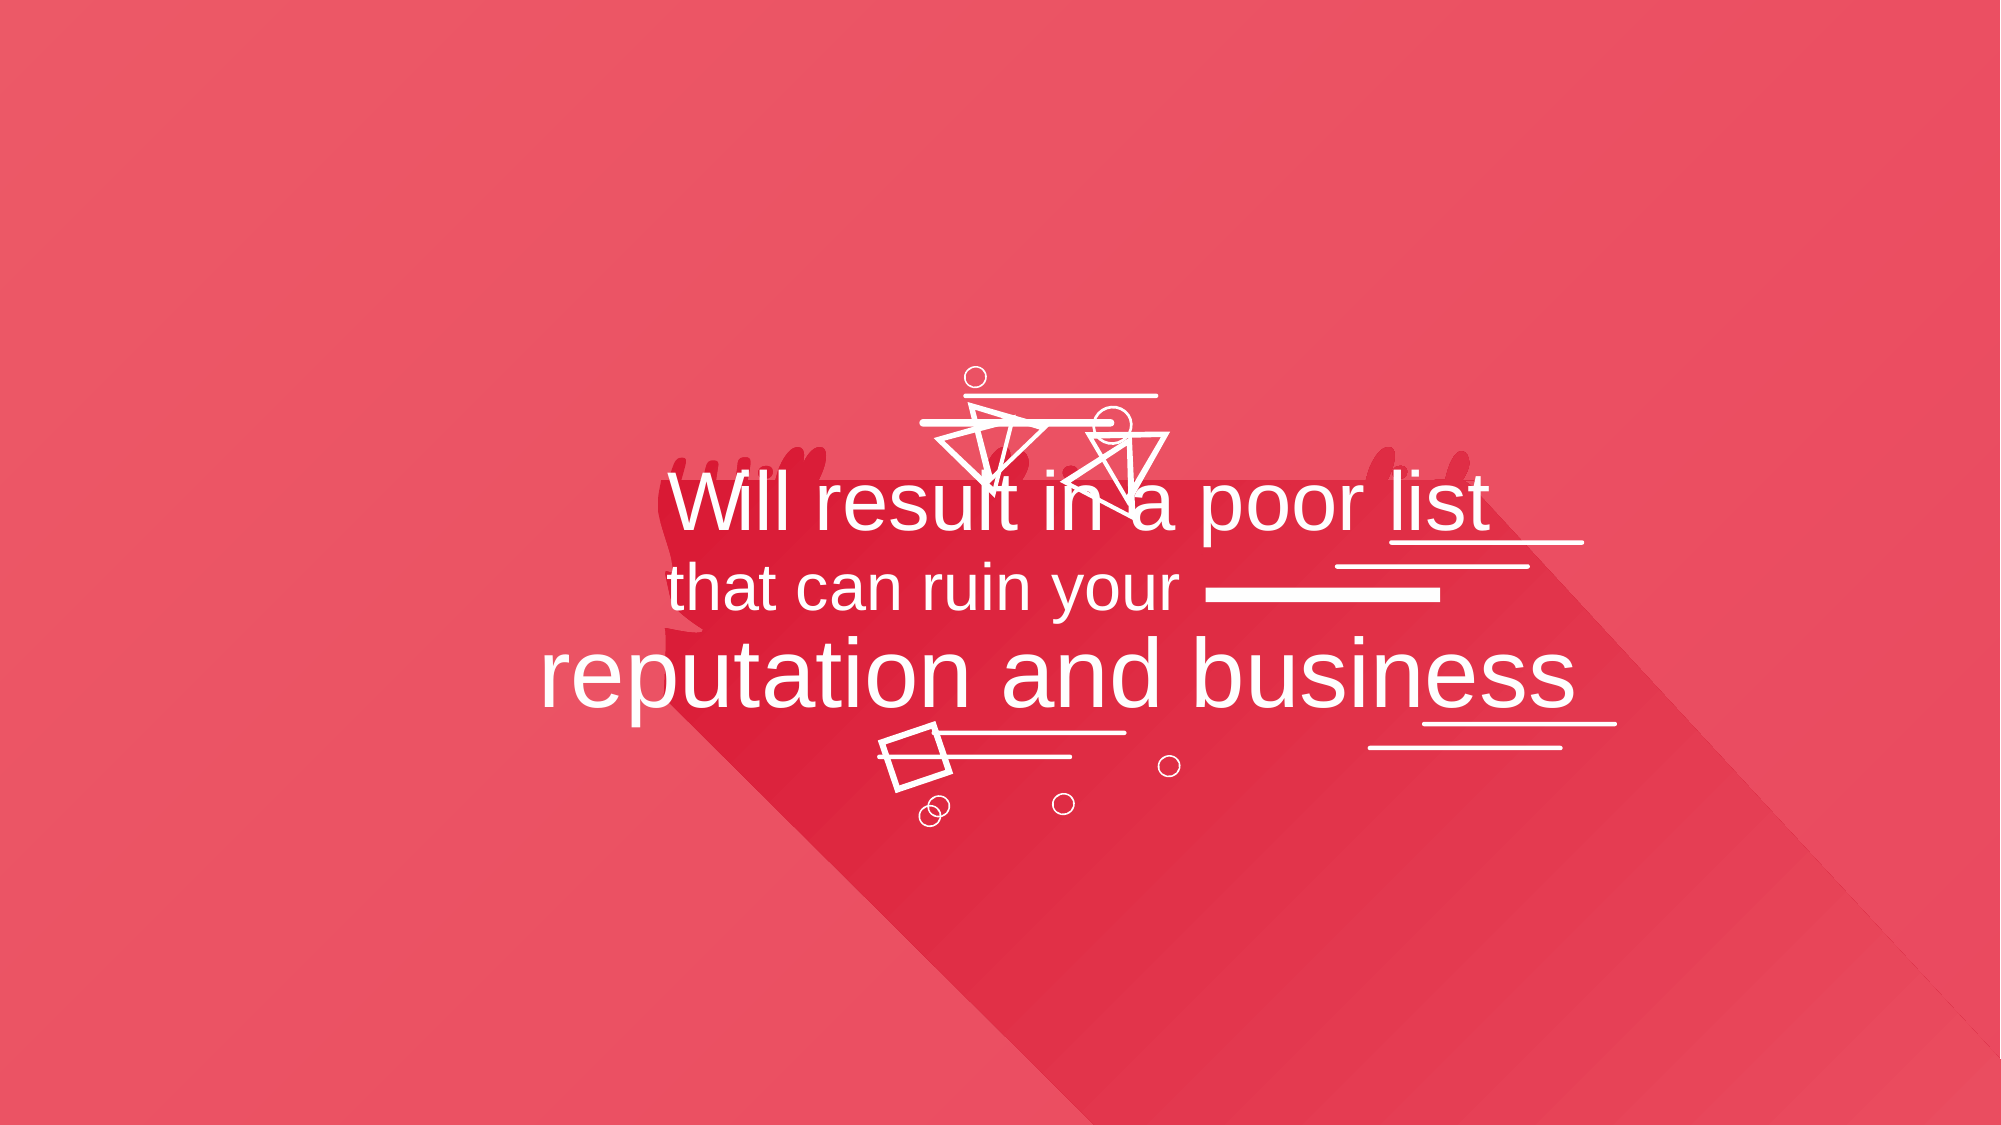

W
ill result in a poor list
that can ruin your

reputation and business